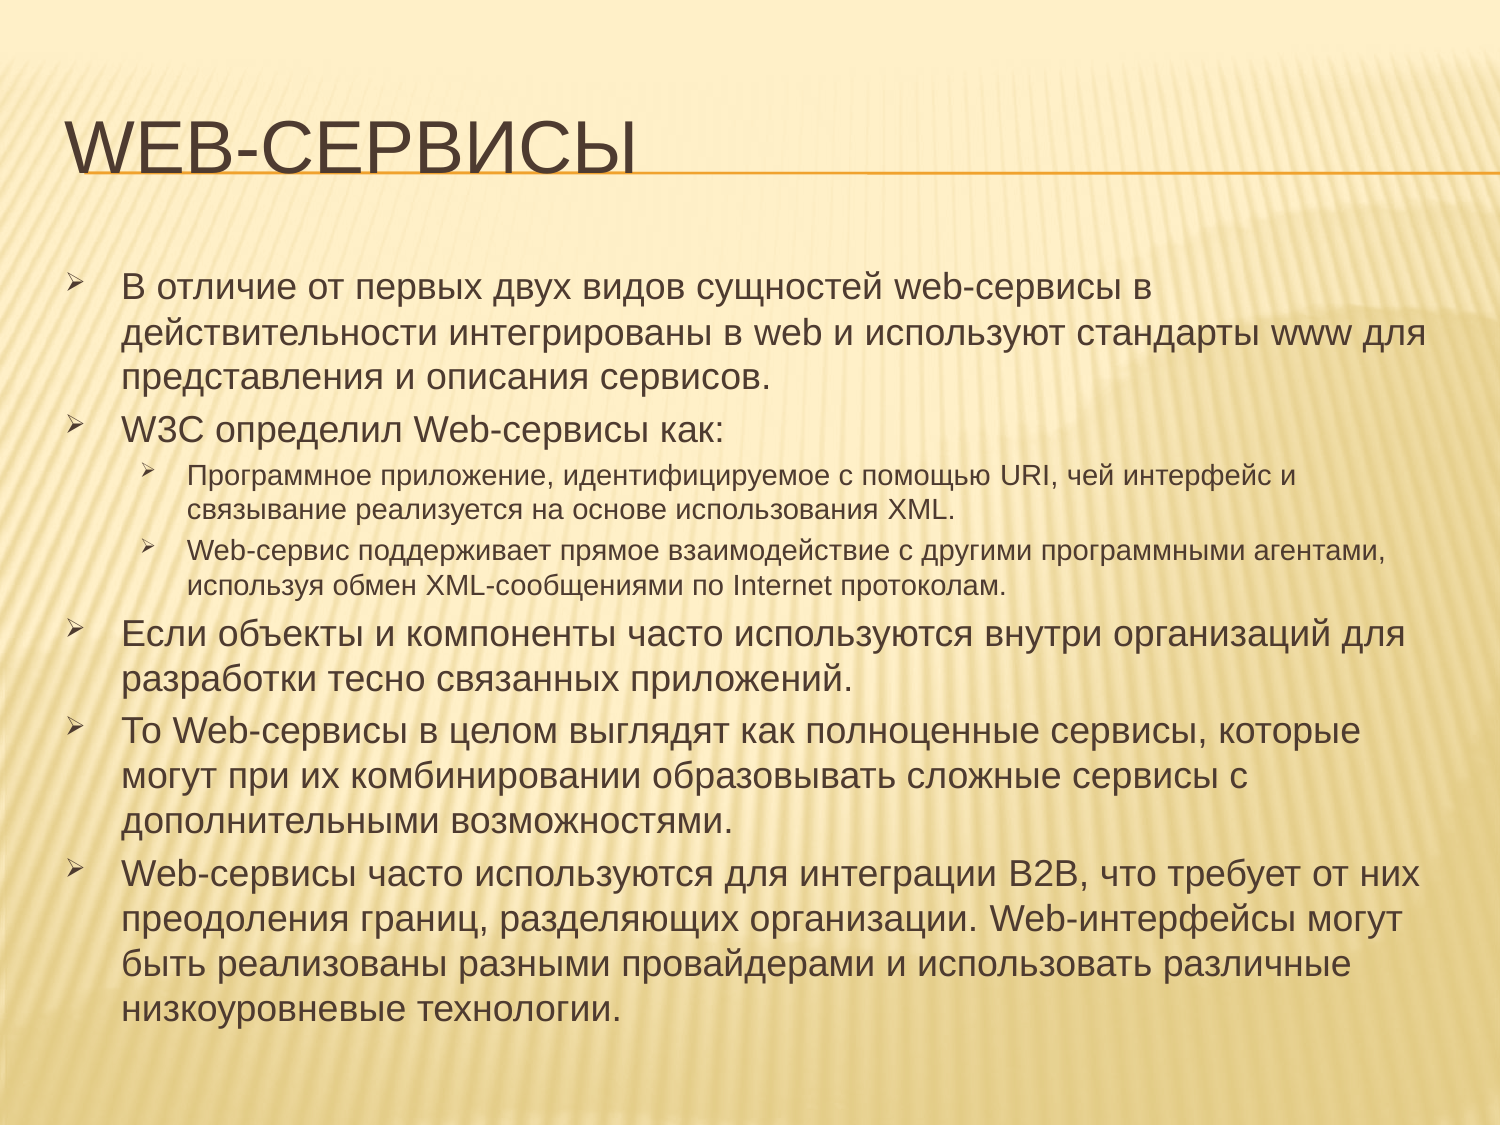

# Web-сервисы
В отличие от первых двух видов сущностей web-сервисы в действительности интегрированы в web и используют стандарты www для представления и описания сервисов.
W3C определил Web-сервисы как:
Программное приложение, идентифицируемое с помощью URI, чей интерфейс и связывание реализуется на основе использования XML.
Web-сервис поддерживает прямое взаимодействие с другими программными агентами, используя обмен XML-сообщениями по Internet протоколам.
Если объекты и компоненты часто используются внутри организаций для разработки тесно связанных приложений.
То Web-сервисы в целом выглядят как полноценные сервисы, которые могут при их комбинировании образовывать сложные сервисы с дополнительными возможностями.
Web-сервисы часто используются для интеграции B2B, что требует от них преодоления границ, разделяющих организации. Web-интерфейсы могут быть реализованы разными провайдерами и использовать различные низкоуровневые технологии.